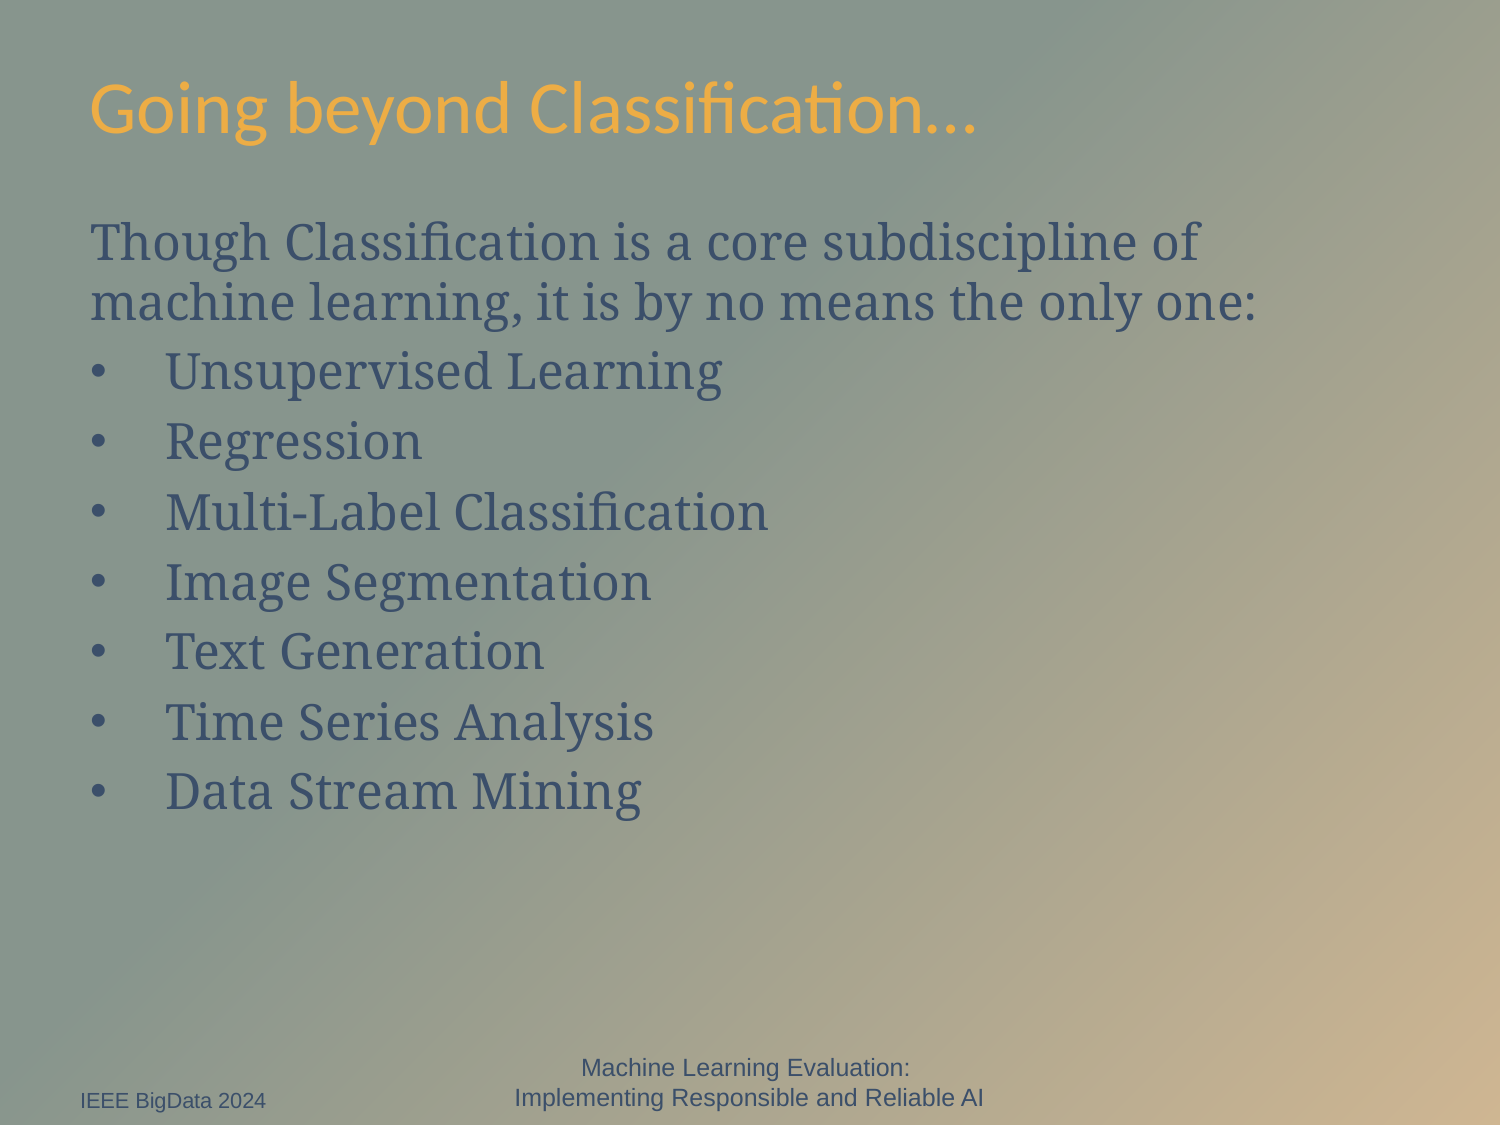

# Going beyond Classification…
Though Classification is a core subdiscipline of machine learning, it is by no means the only one:
Unsupervised Learning
Regression
Multi-Label Classification
Image Segmentation
Text Generation
Time Series Analysis
Data Stream Mining

Machine Learning Evaluation:
Implementing Responsible and Reliable AI
IEEE BigData 2024
5